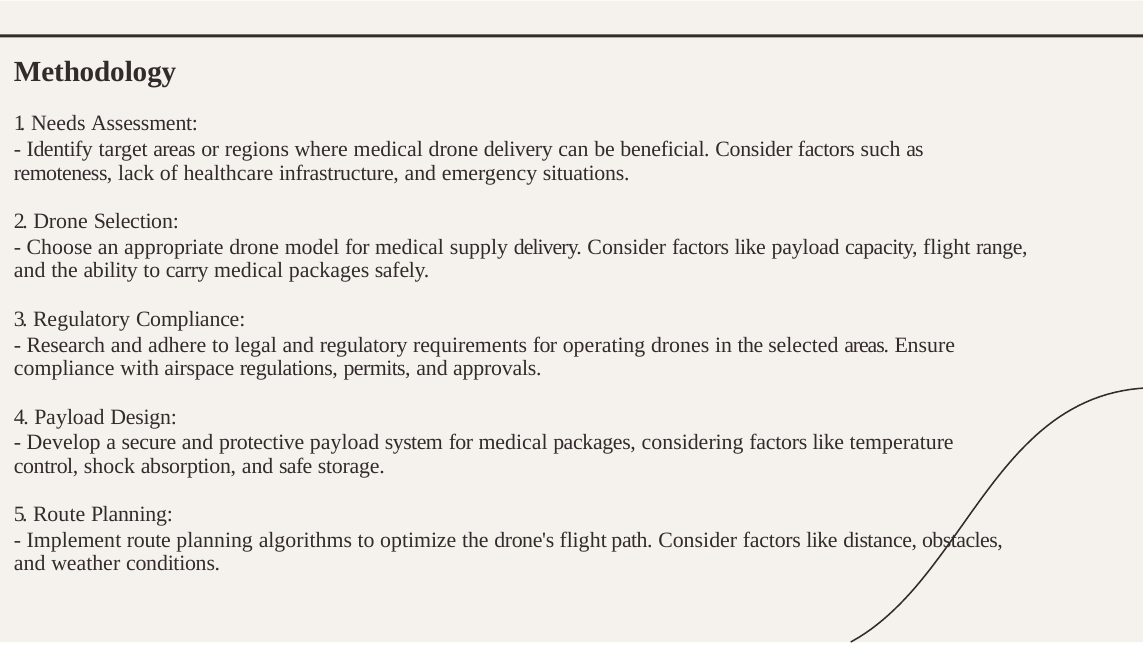

Methodology
1. Needs Assessment:
- Identify target areas or regions where medical drone delivery can be beneficial. Consider factors such as remoteness, lack of healthcare infrastructure, and emergency situations.

2. Drone Selection:
- Choose an appropriate drone model for medical supply delivery. Consider factors like payload capacity, flight range, and the ability to carry medical packages safely.

3. Regulatory Compliance:
- Research and adhere to legal and regulatory requirements for operating drones in the selected areas. Ensure compliance with airspace regulations, permits, and approvals.

4. Payload Design:
- Develop a secure and protective payload system for medical packages, considering factors like temperature control, shock absorption, and safe storage.

5. Route Planning:
- Implement route planning algorithms to optimize the drone's flight path. Consider factors like distance, obstacles, and weather conditions.